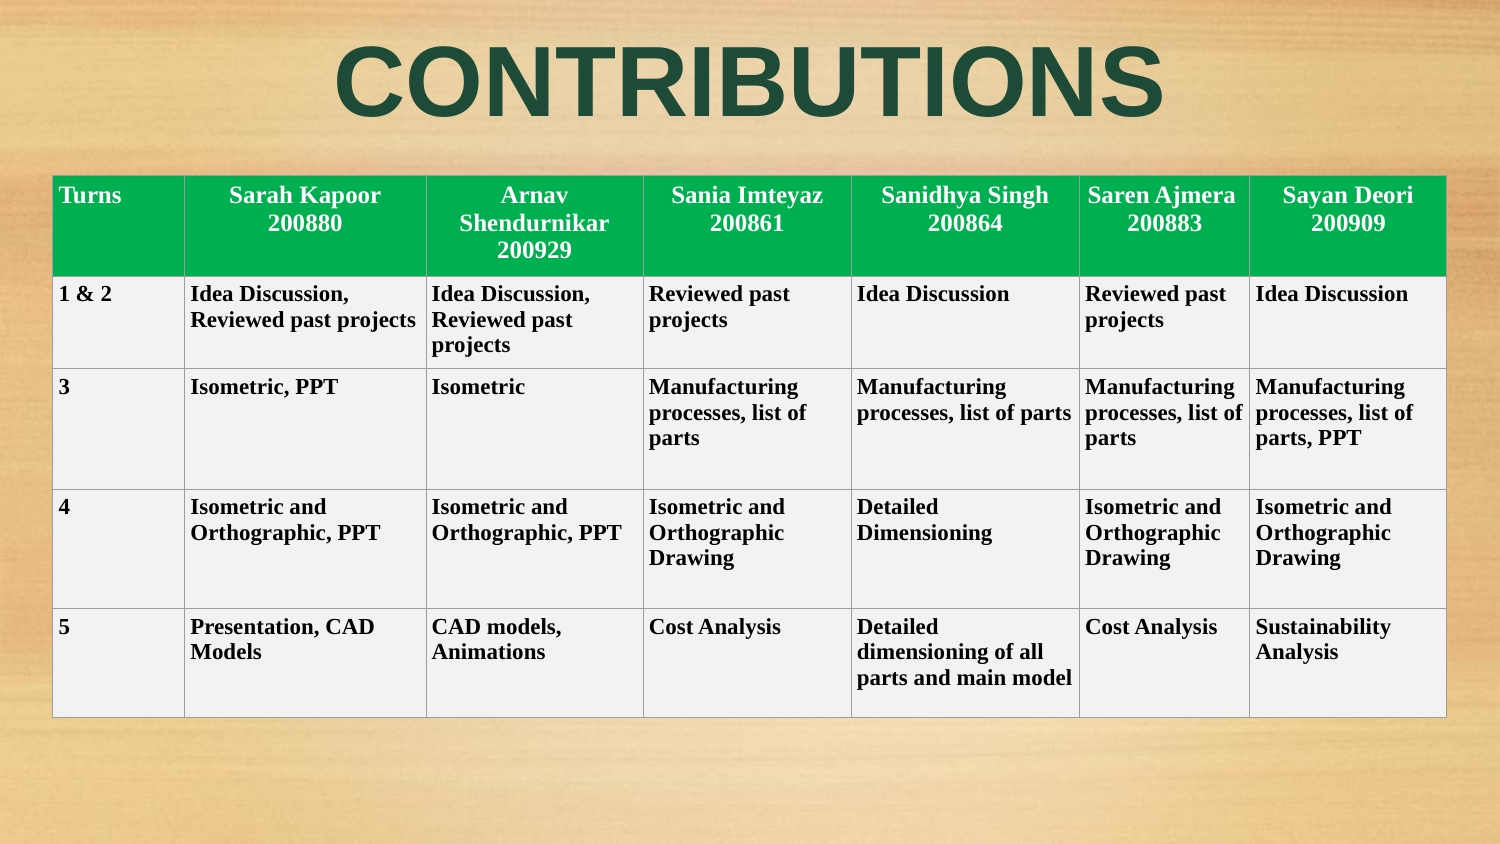

CONTRIBUTIONS
| Turns | Sarah Kapoor 200880 | Arnav Shendurnikar 200929 | Sania Imteyaz 200861 | Sanidhya Singh 200864 | Saren Ajmera  200883 | Sayan Deori 200909 |
| --- | --- | --- | --- | --- | --- | --- |
| 1 & 2 | Idea Discussion, Reviewed past projects | Idea Discussion, Reviewed past projects | Reviewed past projects | Idea Discussion | Reviewed past projects | Idea Discussion |
| 3 | Isometric, PPT | Isometric | Manufacturing processes, list of parts | Manufacturing processes, list of parts | Manufacturing processes, list of parts | Manufacturing processes, list of parts, PPT |
| 4 | Isometric and Orthographic, PPT | Isometric and Orthographic, PPT | Isometric and Orthographic Drawing | Detailed Dimensioning | Isometric and Orthographic Drawing | Isometric and Orthographic Drawing |
| 5 | Presentation, CAD Models | CAD models, Animations | Cost Analysis | Detailed dimensioning of all parts and main model | Cost Analysis | Sustainability Analysis |